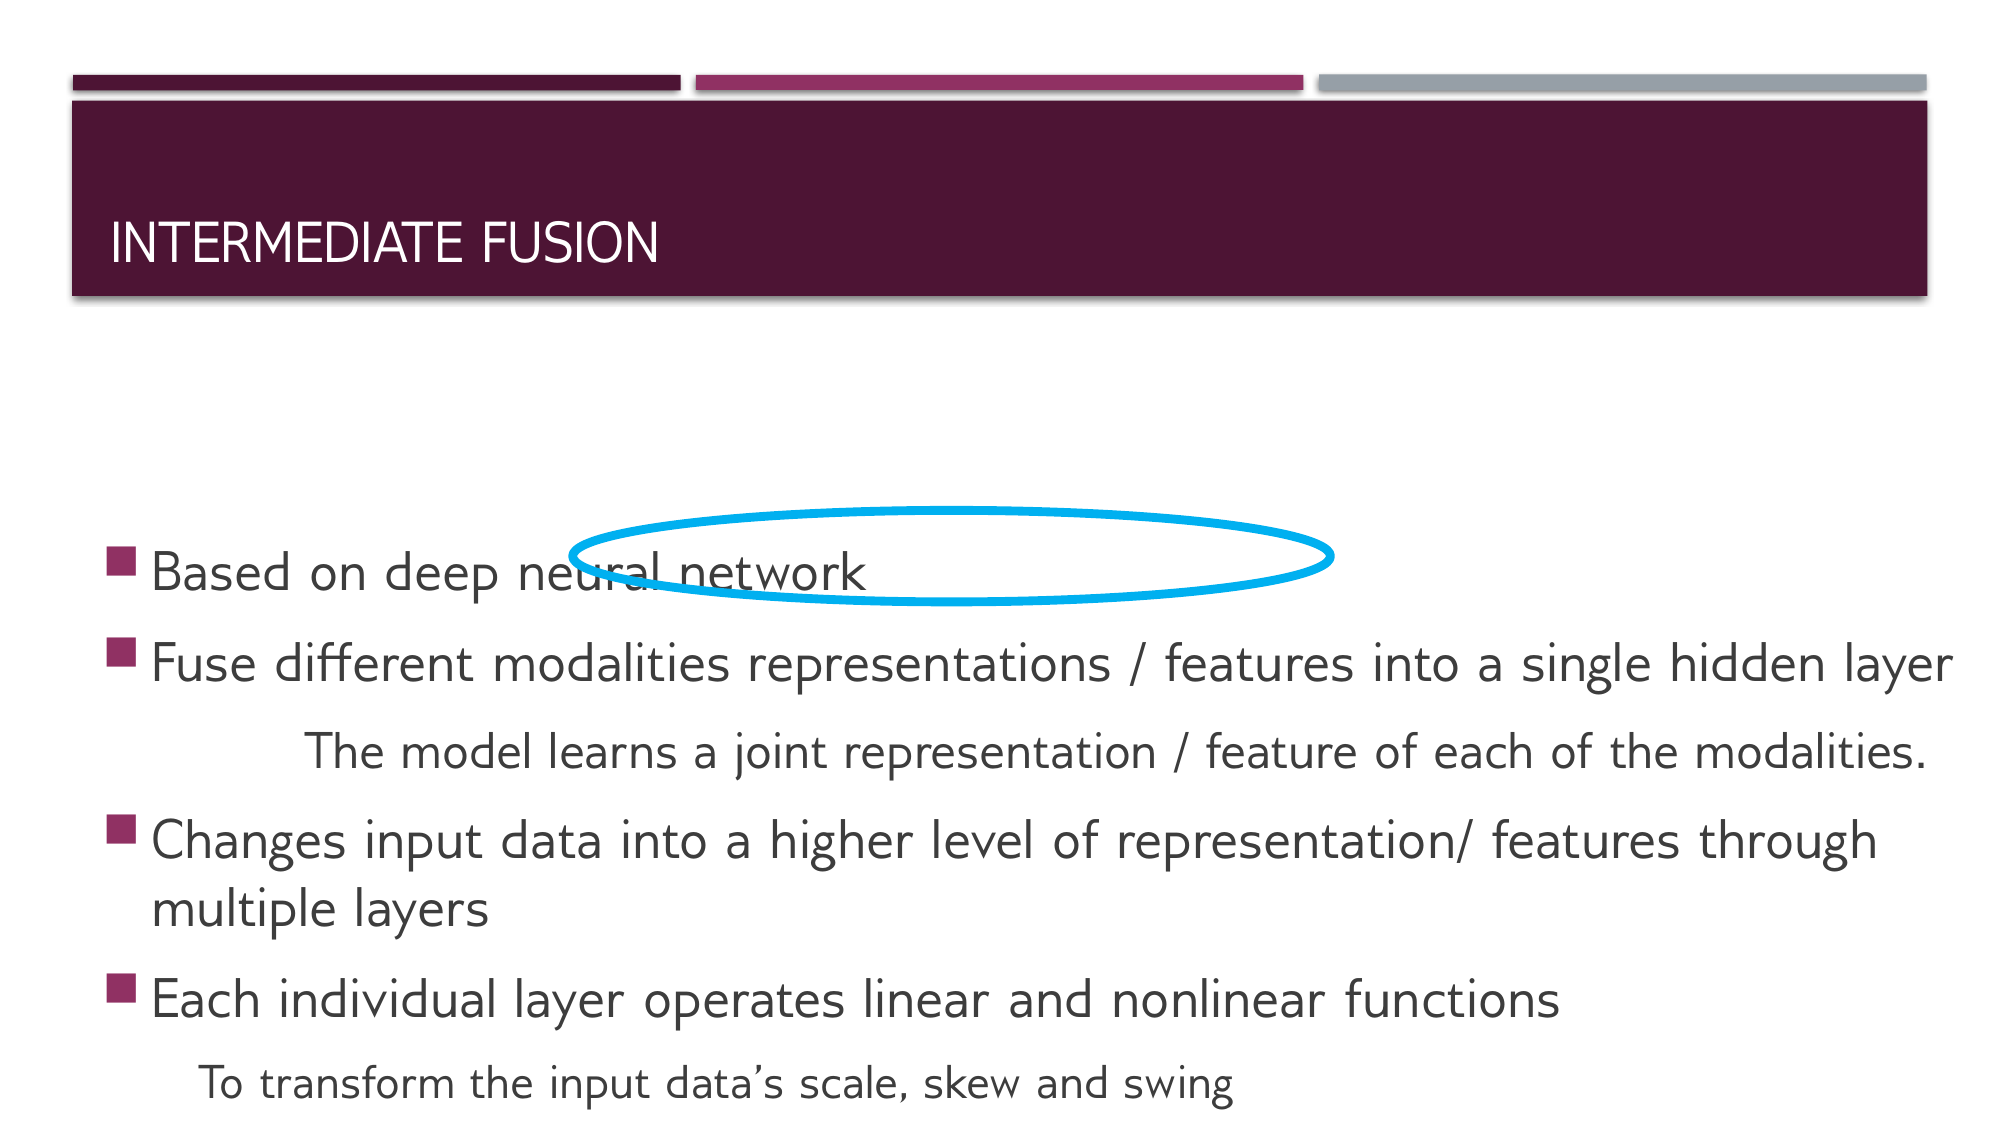

# Intermediate fusion

Based on deep neural network
Fuse different modalities representations / features into a single hidden layer
	The model learns a joint representation / feature of each of the modalities.
Changes input data into a higher level of representation/ features through multiple layers
Each individual layer operates linear and nonlinear functions
To transform the input data’s scale, skew and swing
To give a new representation of the original input data